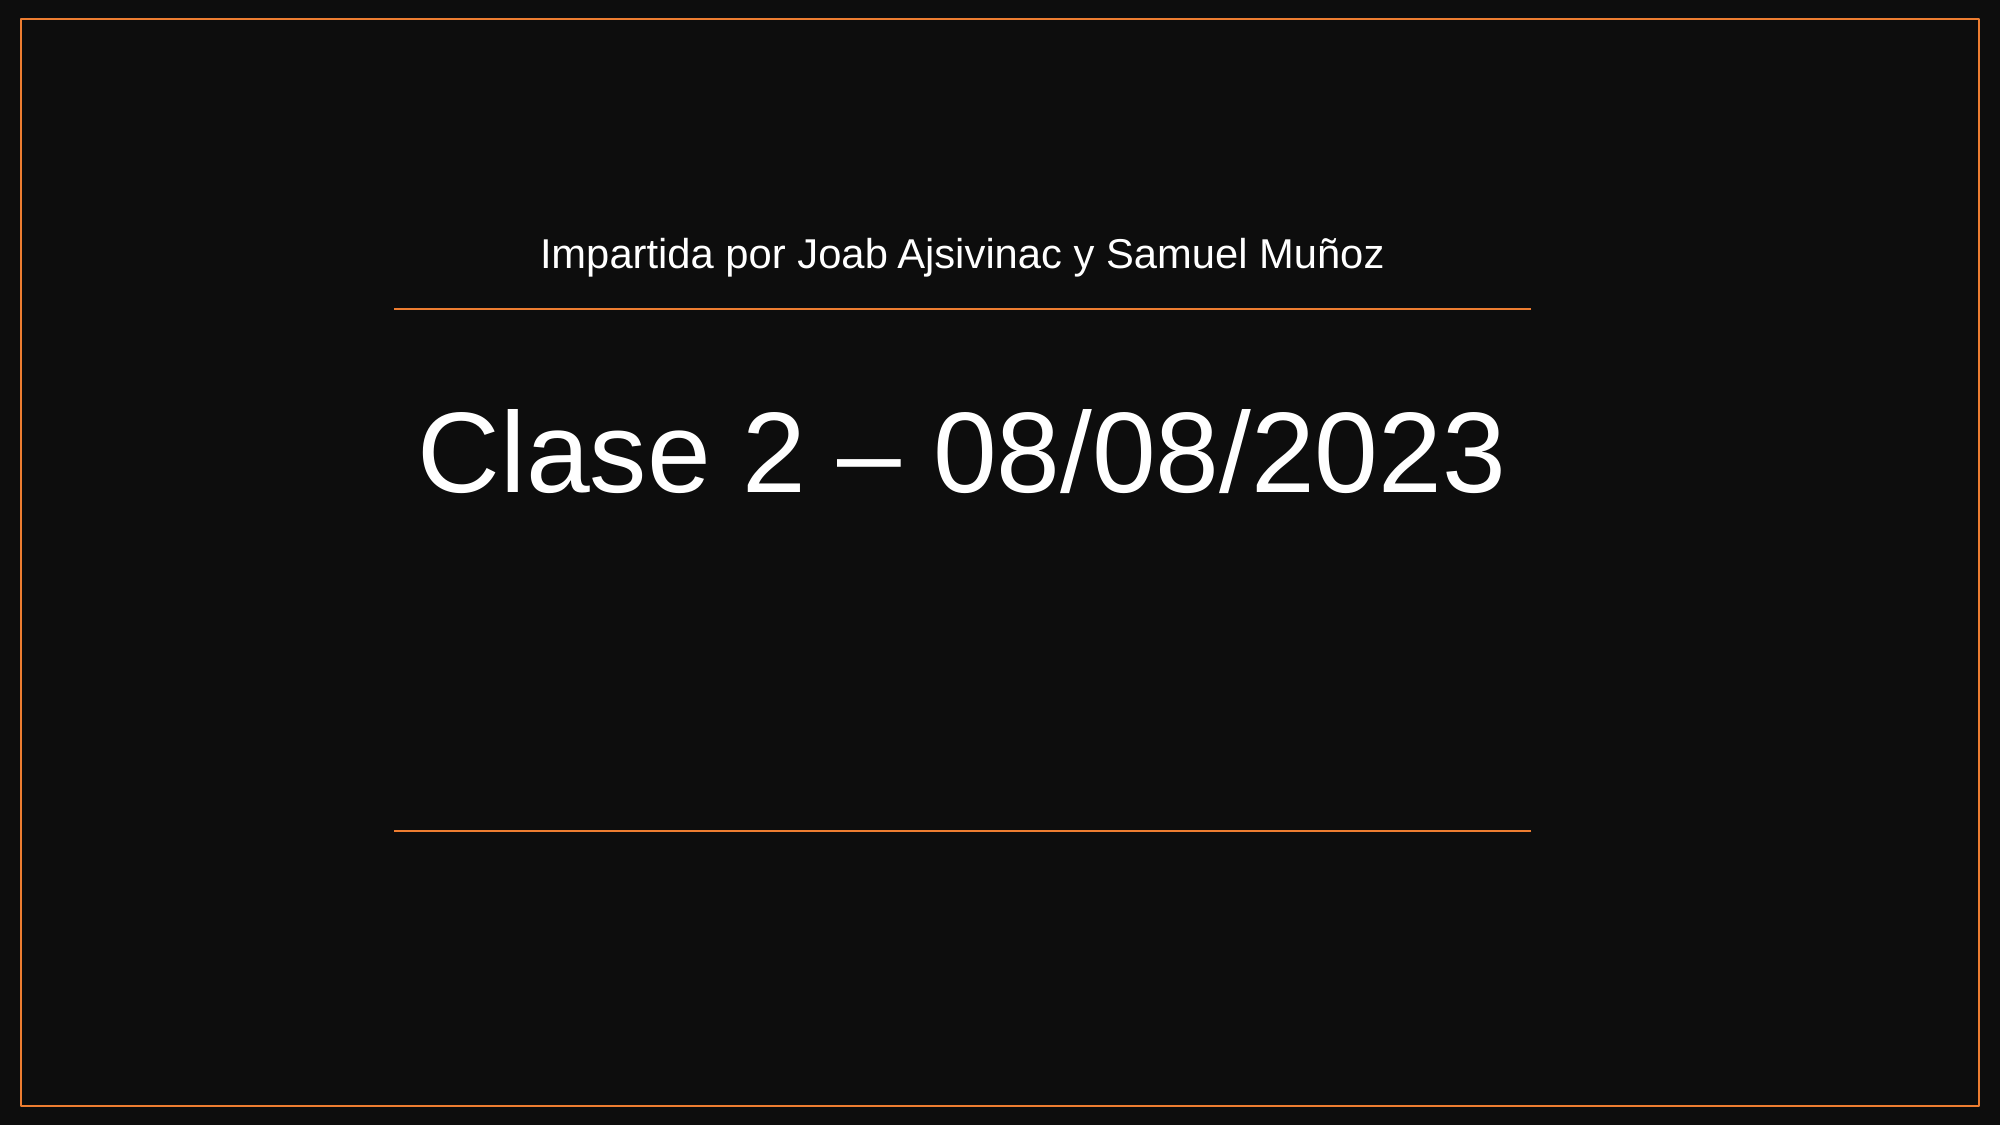

Impartida por Joab Ajsivinac y Samuel Muñoz
# Clase 2 – 08/08/2023